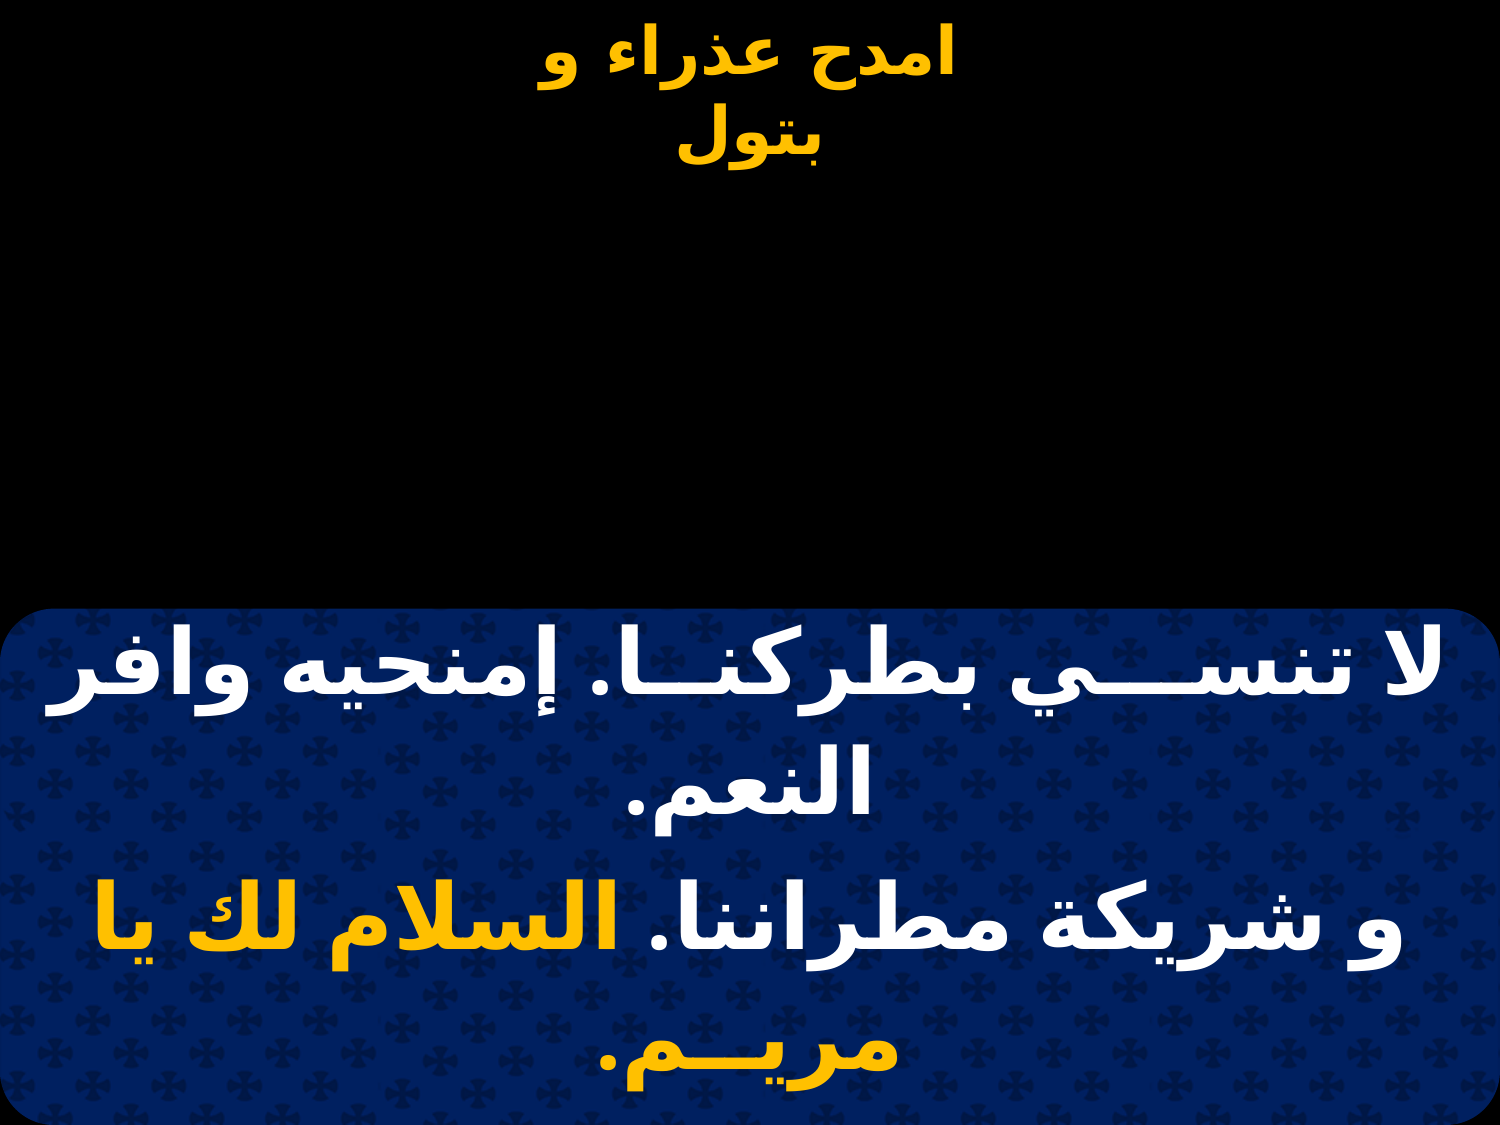

#
| لا تنســـي بطركنــا. إمنحيه وافر النعم. |
| --- |
| و شريكة مطراننا. السلام لك يا مريــم. |
|  |
| يــارب نجينــا. لأننا شعبك وغنم. |
| رعيتك ارحمنا. السلام لك يا مريــم. |